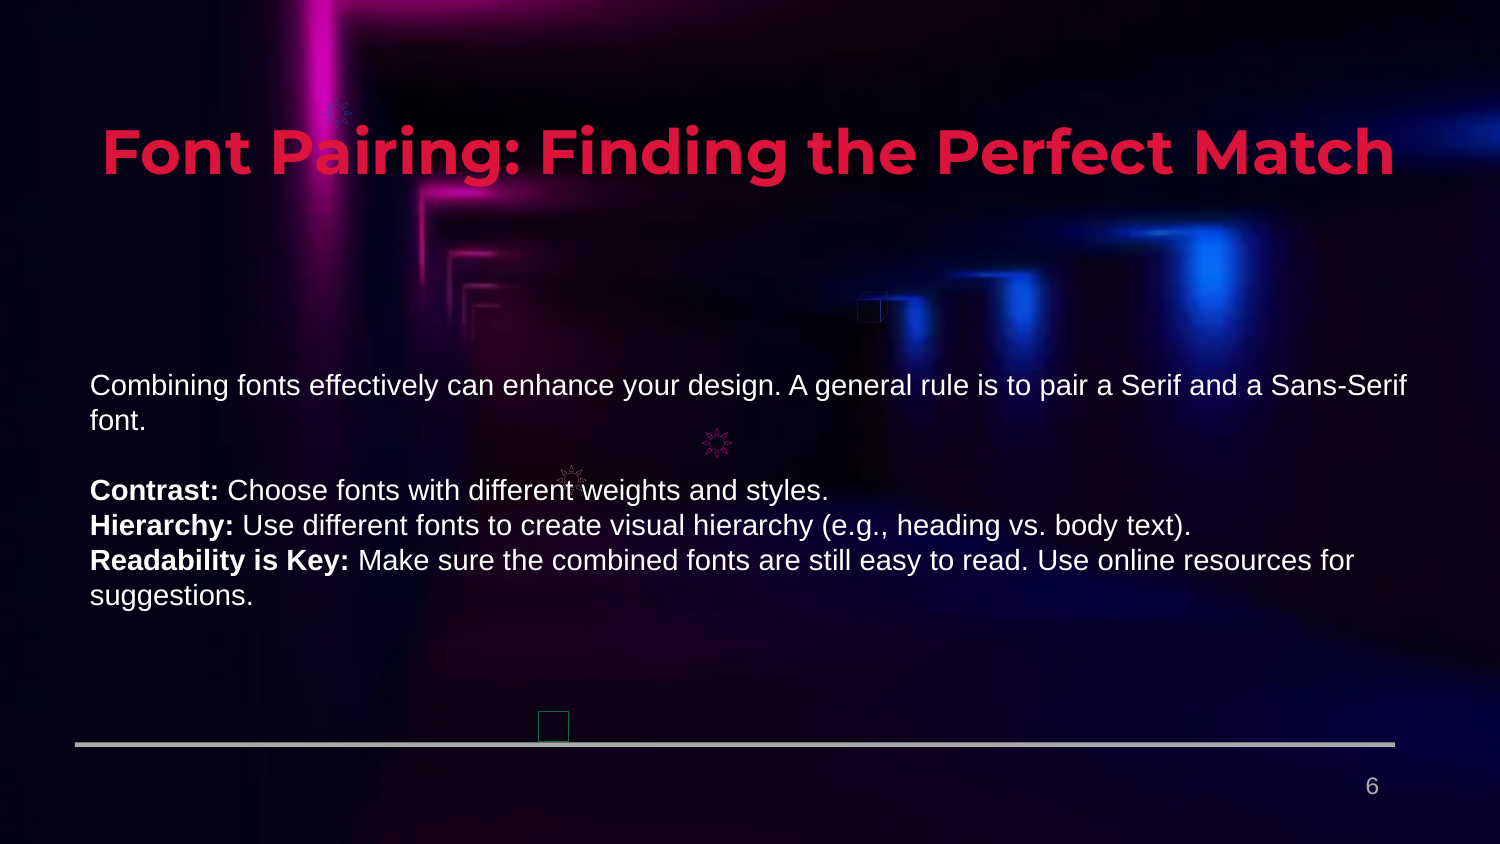

Font Pairing: Finding the Perfect Match

Combining fonts effectively can enhance your design. A general rule is to pair a Serif and a Sans-Serif font.

Contrast: Choose fonts with different weights and styles.
Hierarchy: Use different fonts to create visual hierarchy (e.g., heading vs. body text).
Readability is Key: Make sure the combined fonts are still easy to read. Use online resources for suggestions.

6